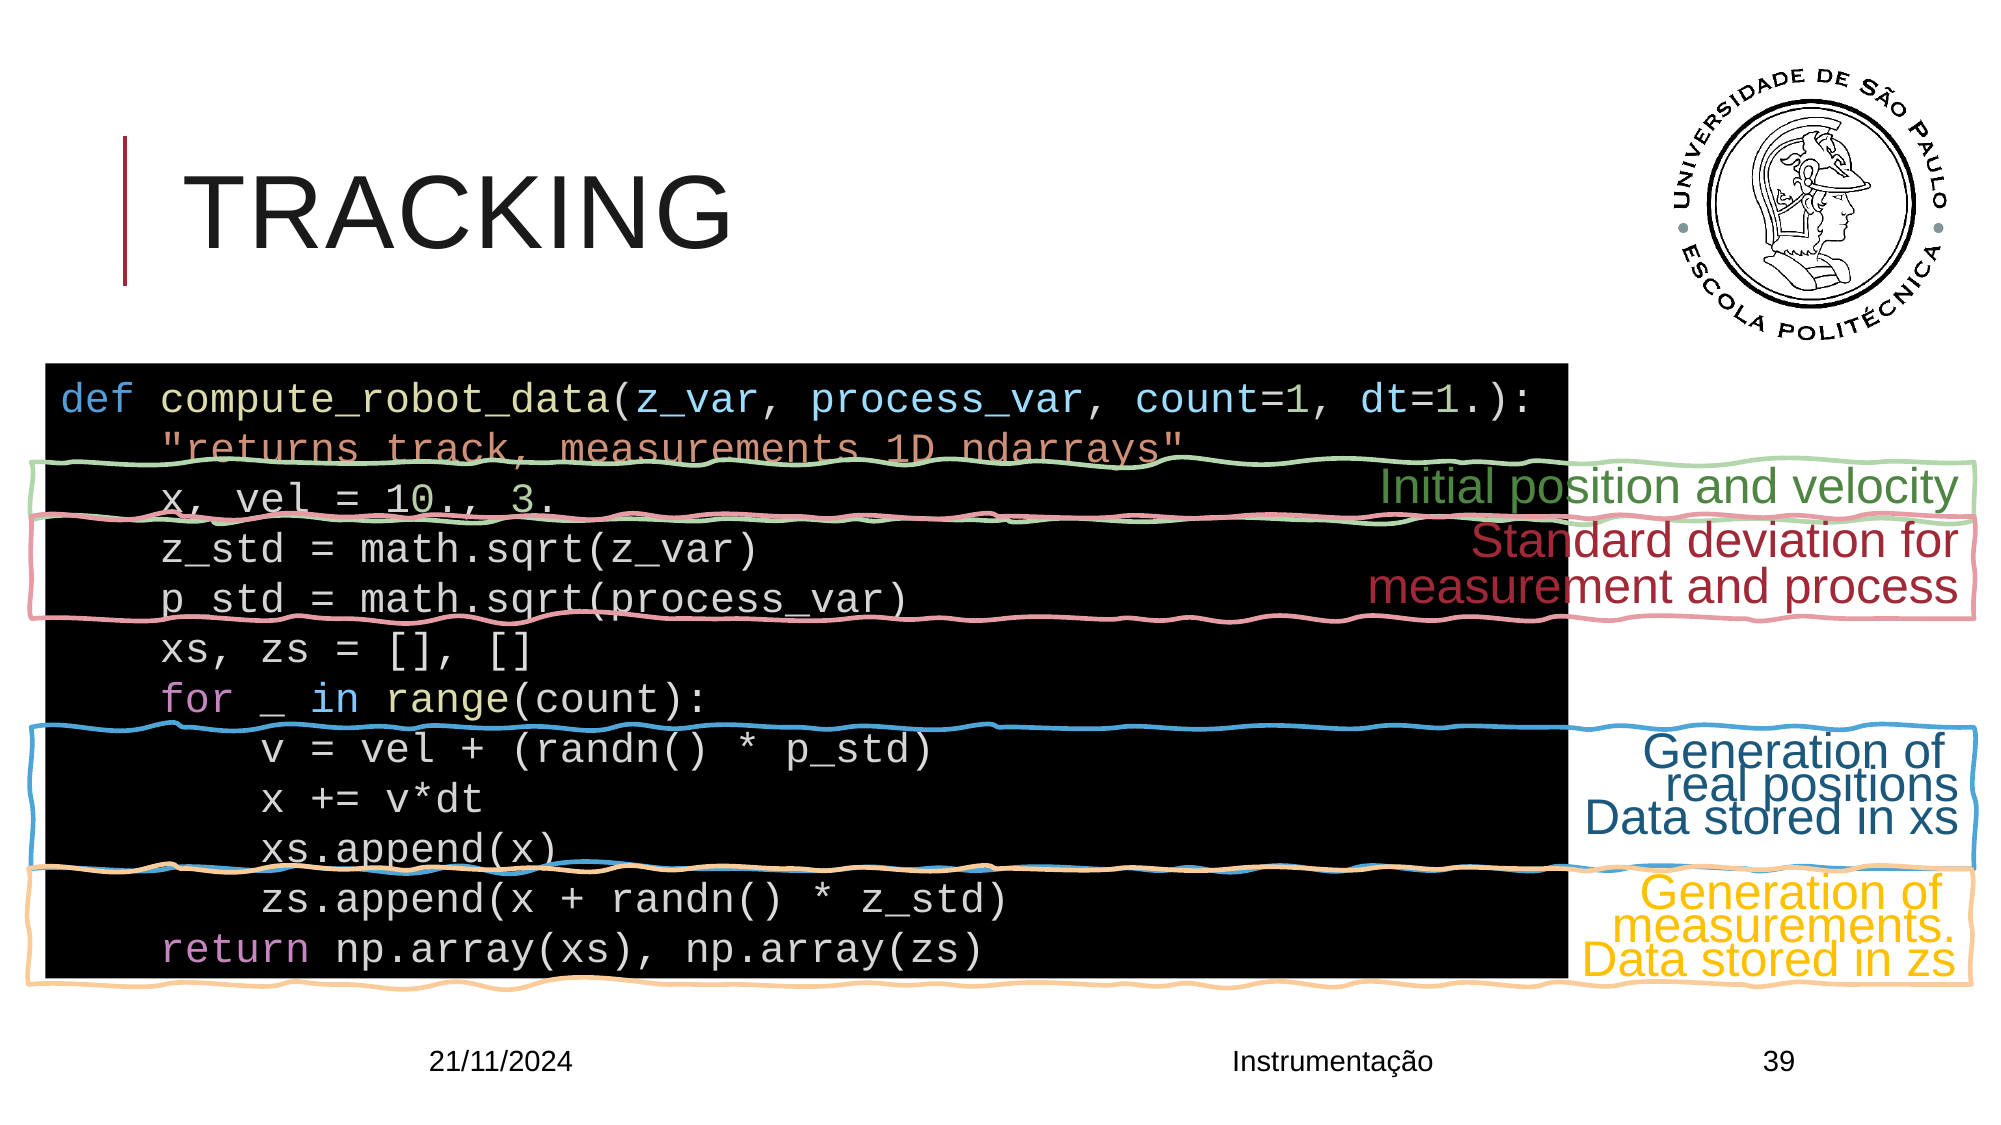

# Tracking
def compute_robot_data(z_var, process_var, count=1, dt=1.):
    "returns track, measurements 1D ndarrays"
    x, vel = 10., 3.
    z_std = math.sqrt(z_var)
    p_std = math.sqrt(process_var)
    xs, zs = [], []
    for _ in range(count):
        v = vel + (randn() * p_std)
        x += v*dt
        xs.append(x)
        zs.append(x + randn() * z_std)
    return np.array(xs), np.array(zs)
Initial position and velocity
Standard deviation for
measurement and process
Generation of
real positions
Data stored in xs
Generation of
measurements.
Data stored in zs